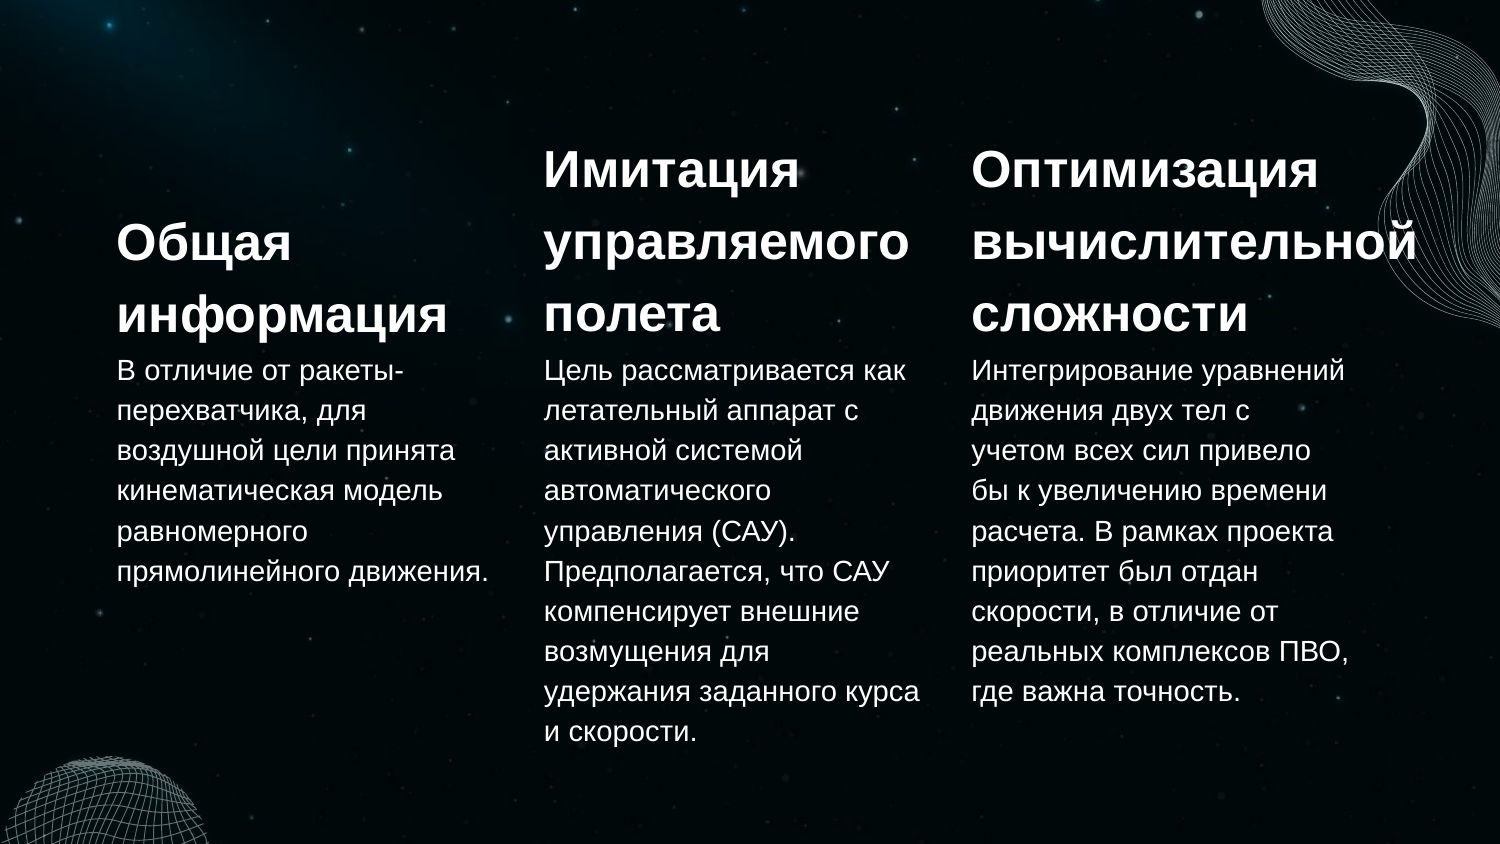

Общая информация
Имитация управляемого полета
Оптимизация вычислительной сложности
В отличие от ракеты-перехватчика, для воздушной цели принята кинематическая модель равномерного прямолинейного движения.
Интегрирование уравнений движения двух тел с учетом всех сил привело бы к увеличению времени расчета. В рамках проекта приоритет был отдан скорости, в отличие от реальных комплексов ПВО, где важна точность.
Цель рассматривается как летательный аппарат с активной системой автоматического управления (САУ). Предполагается, что САУ компенсирует внешние возмущения для удержания заданного курса и скорости.